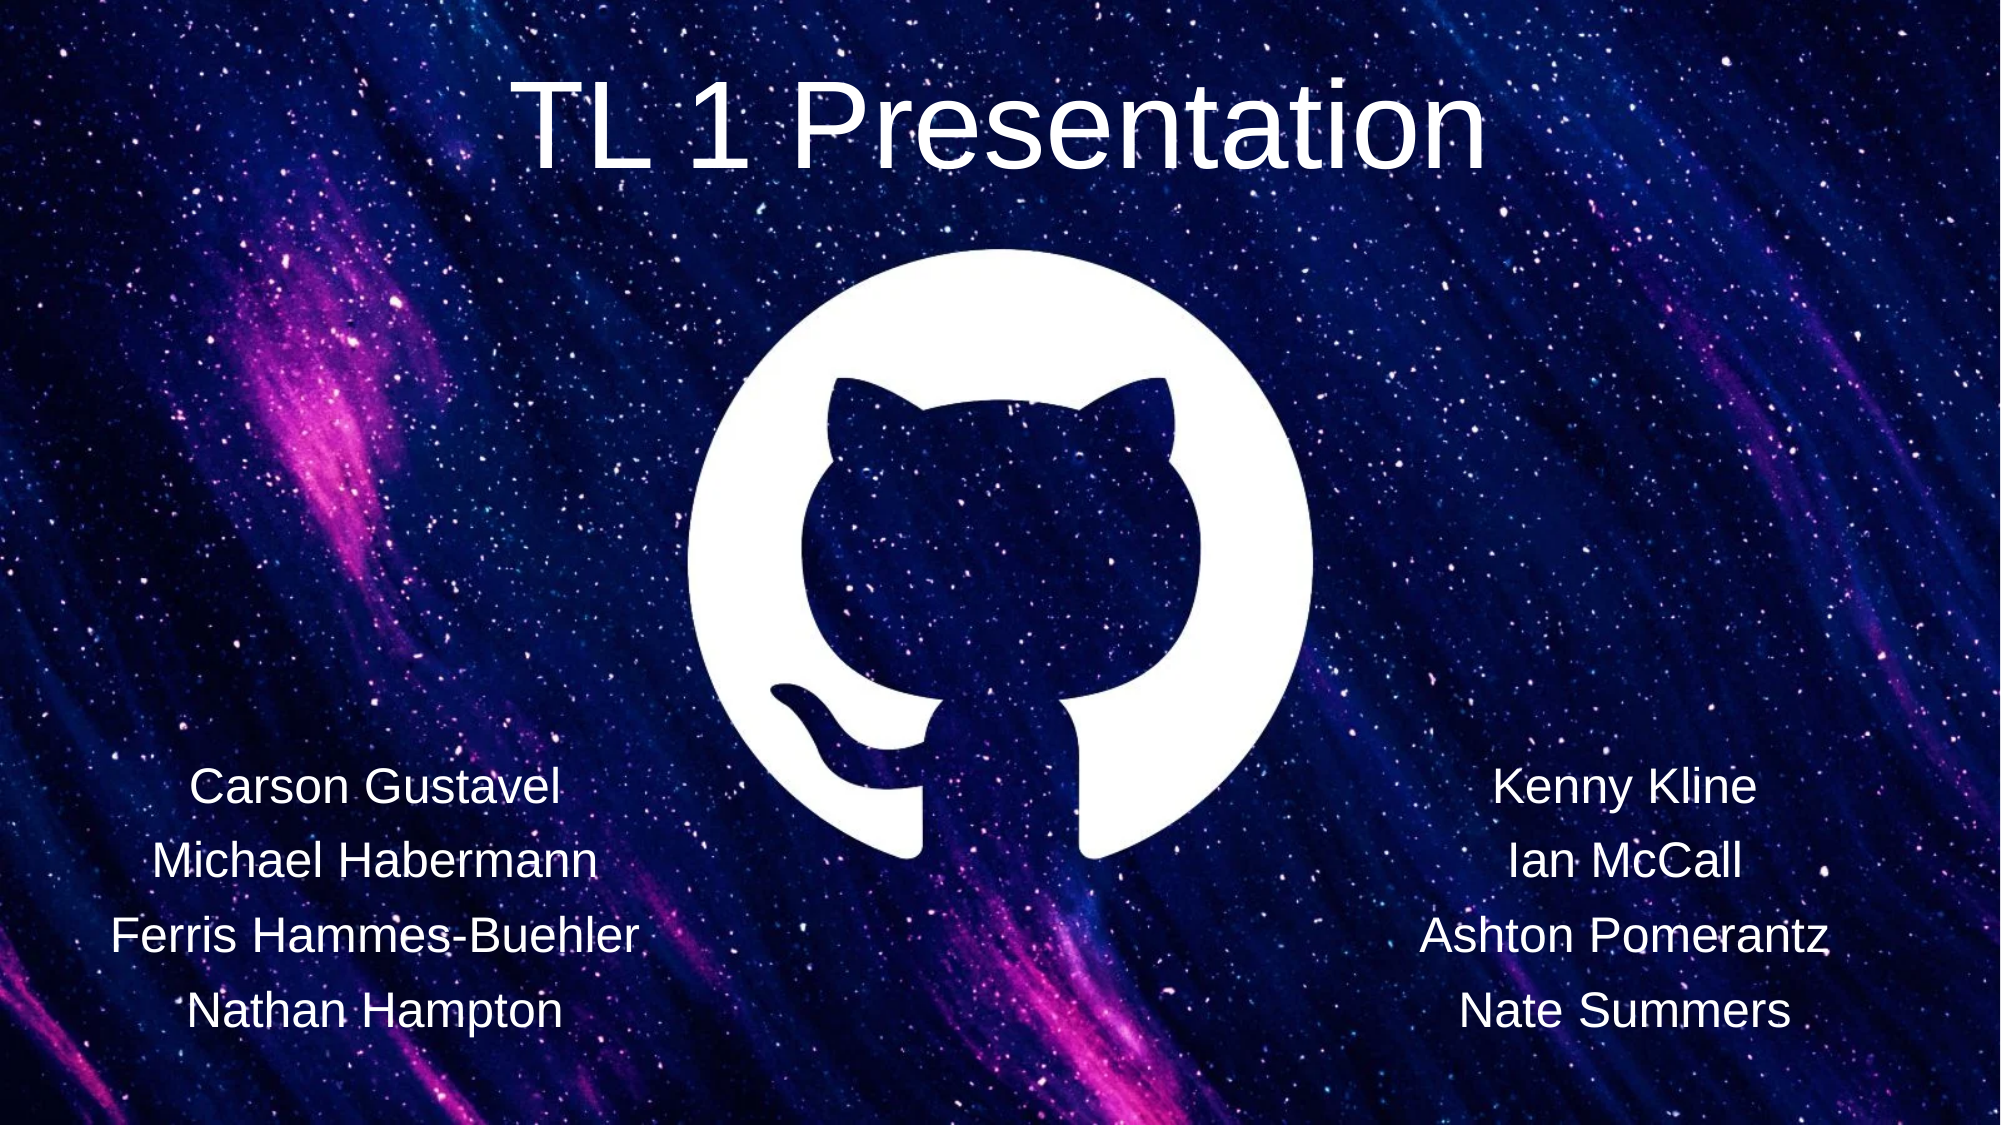

# TL 1 Presentation
Kenny Kline
Ian McCall
Ashton Pomerantz
Nate Summers
Carson Gustavel
Michael Habermann
Ferris Hammes-Buehler
Nathan Hampton